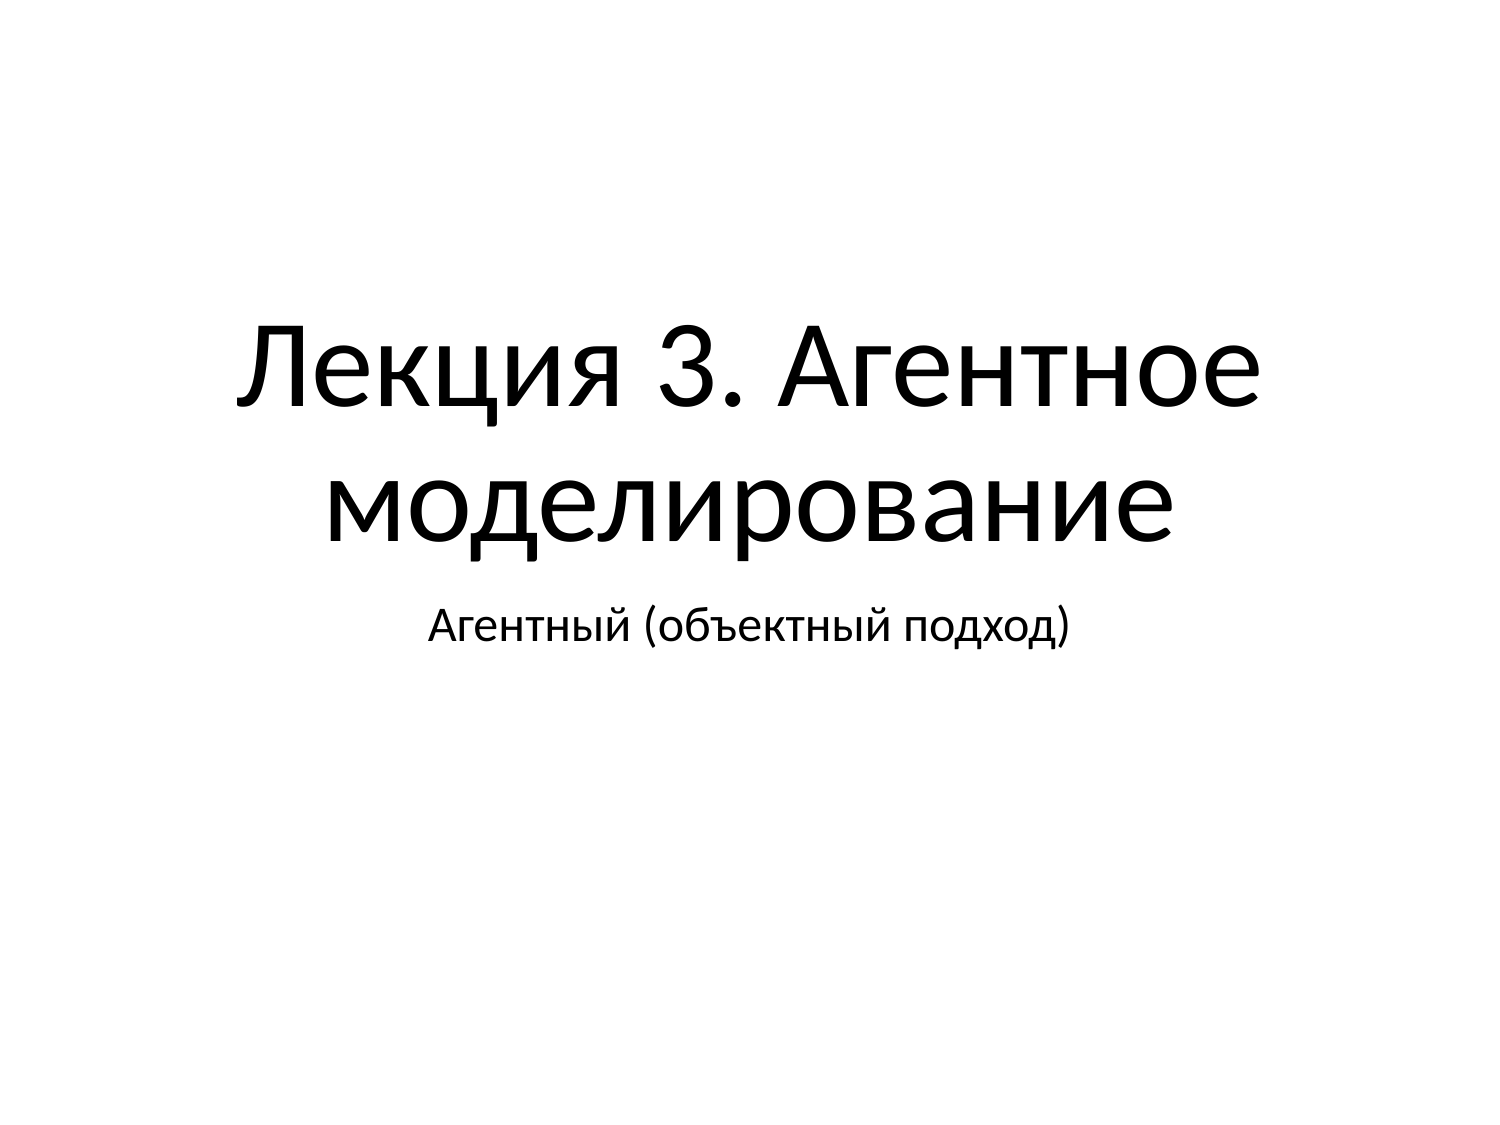

# Лекция 3. Агентное моделирование
Агентный (объектный подход)